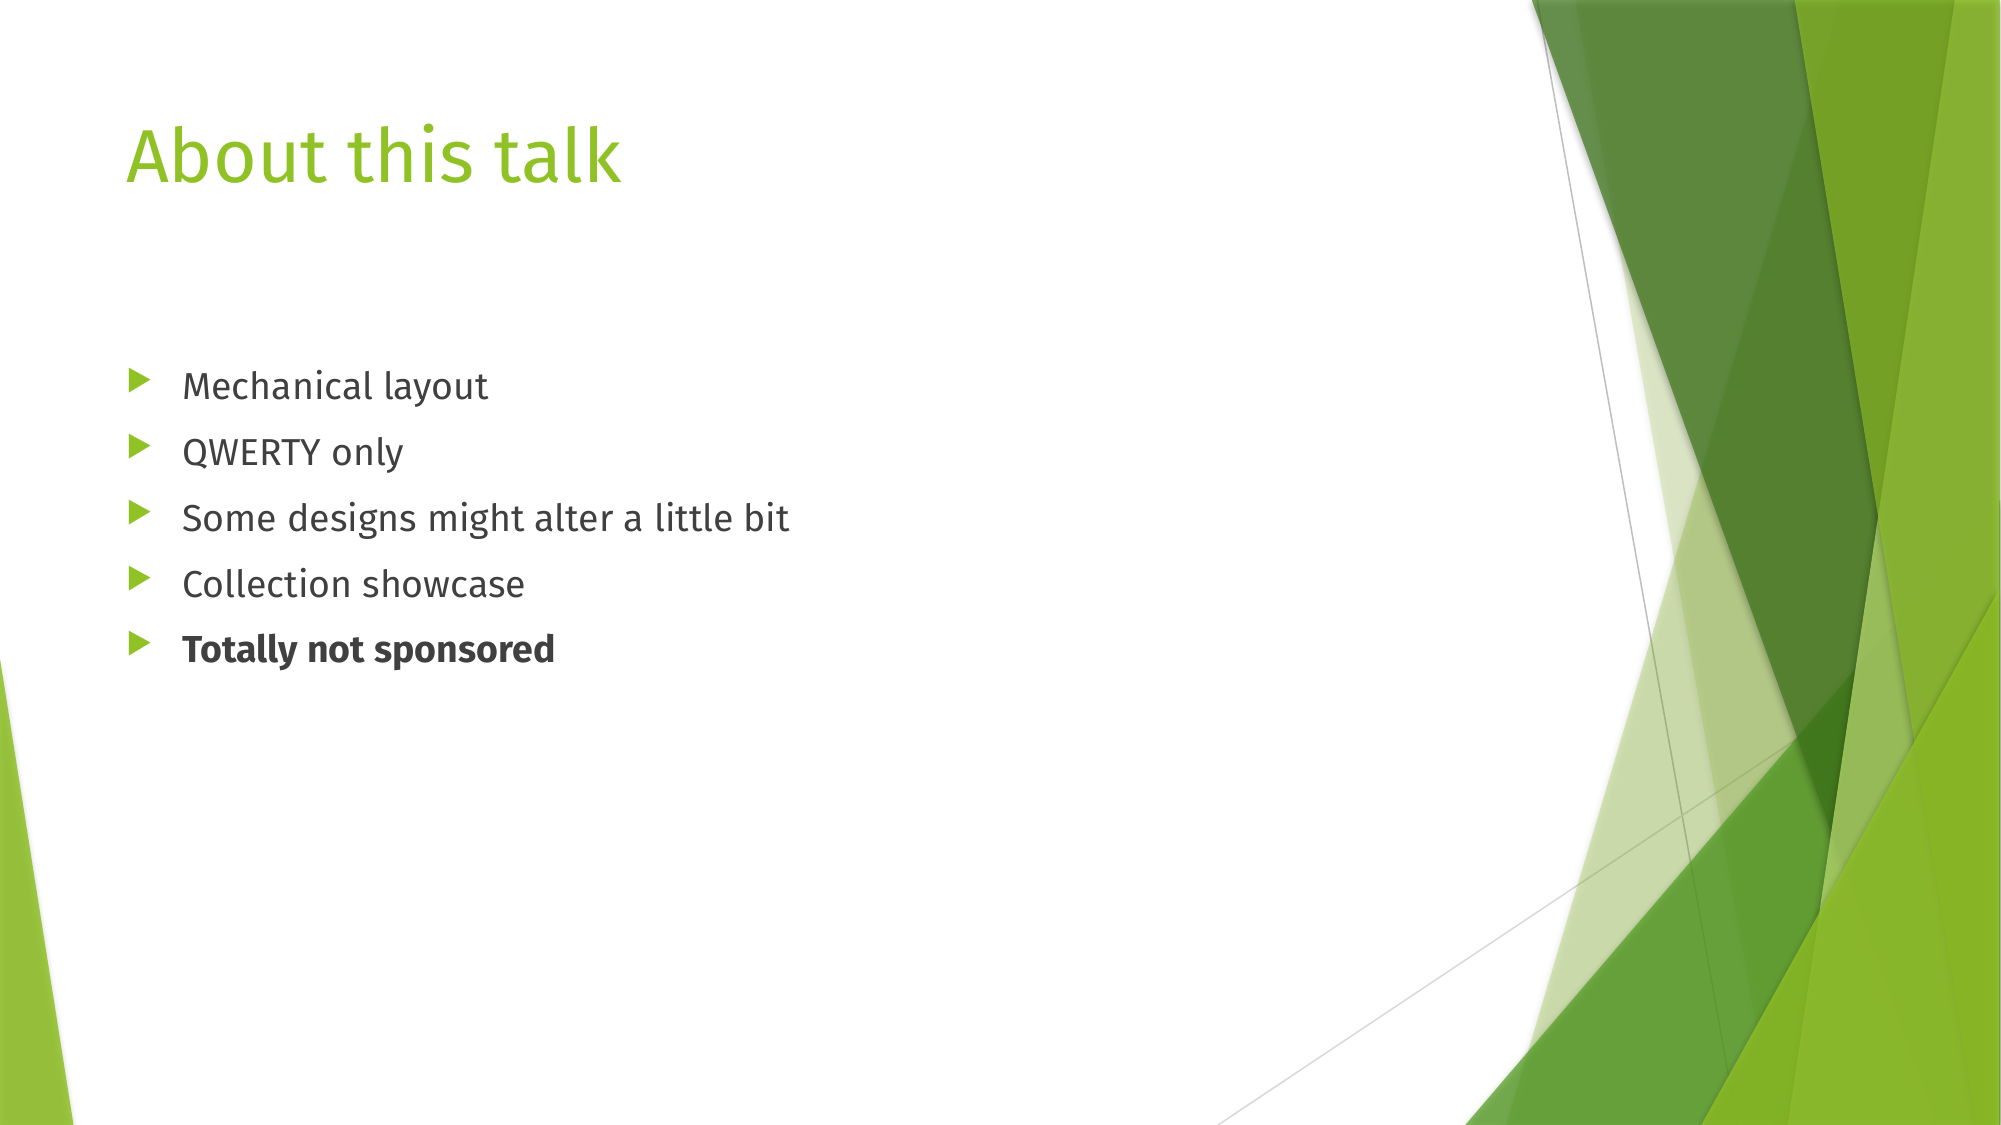

# About this talk
Mechanical layout
QWERTY only
Some designs might alter a little bit
Collection showcase
Totally not sponsored